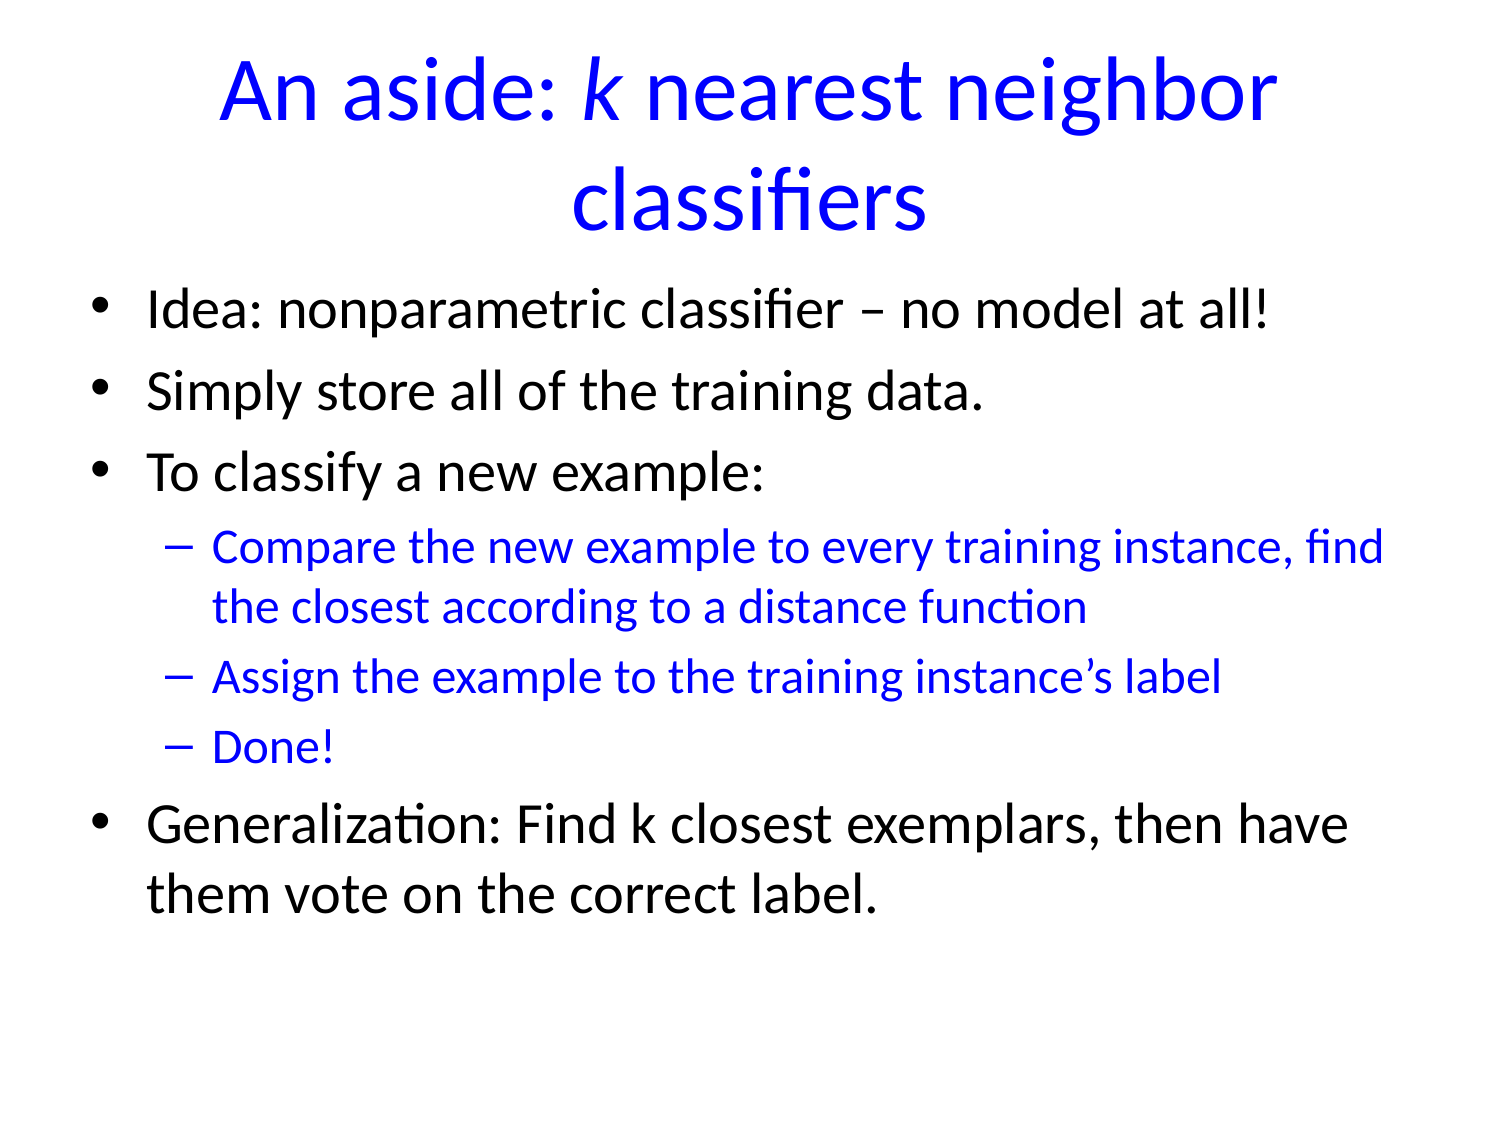

# An aside: k nearest neighbor classifiers
Idea: nonparametric classifier – no model at all!
Simply store all of the training data.
To classify a new example:
Compare the new example to every training instance, find the closest according to a distance function
Assign the example to the training instance’s label
Done!
Generalization: Find k closest exemplars, then have them vote on the correct label.